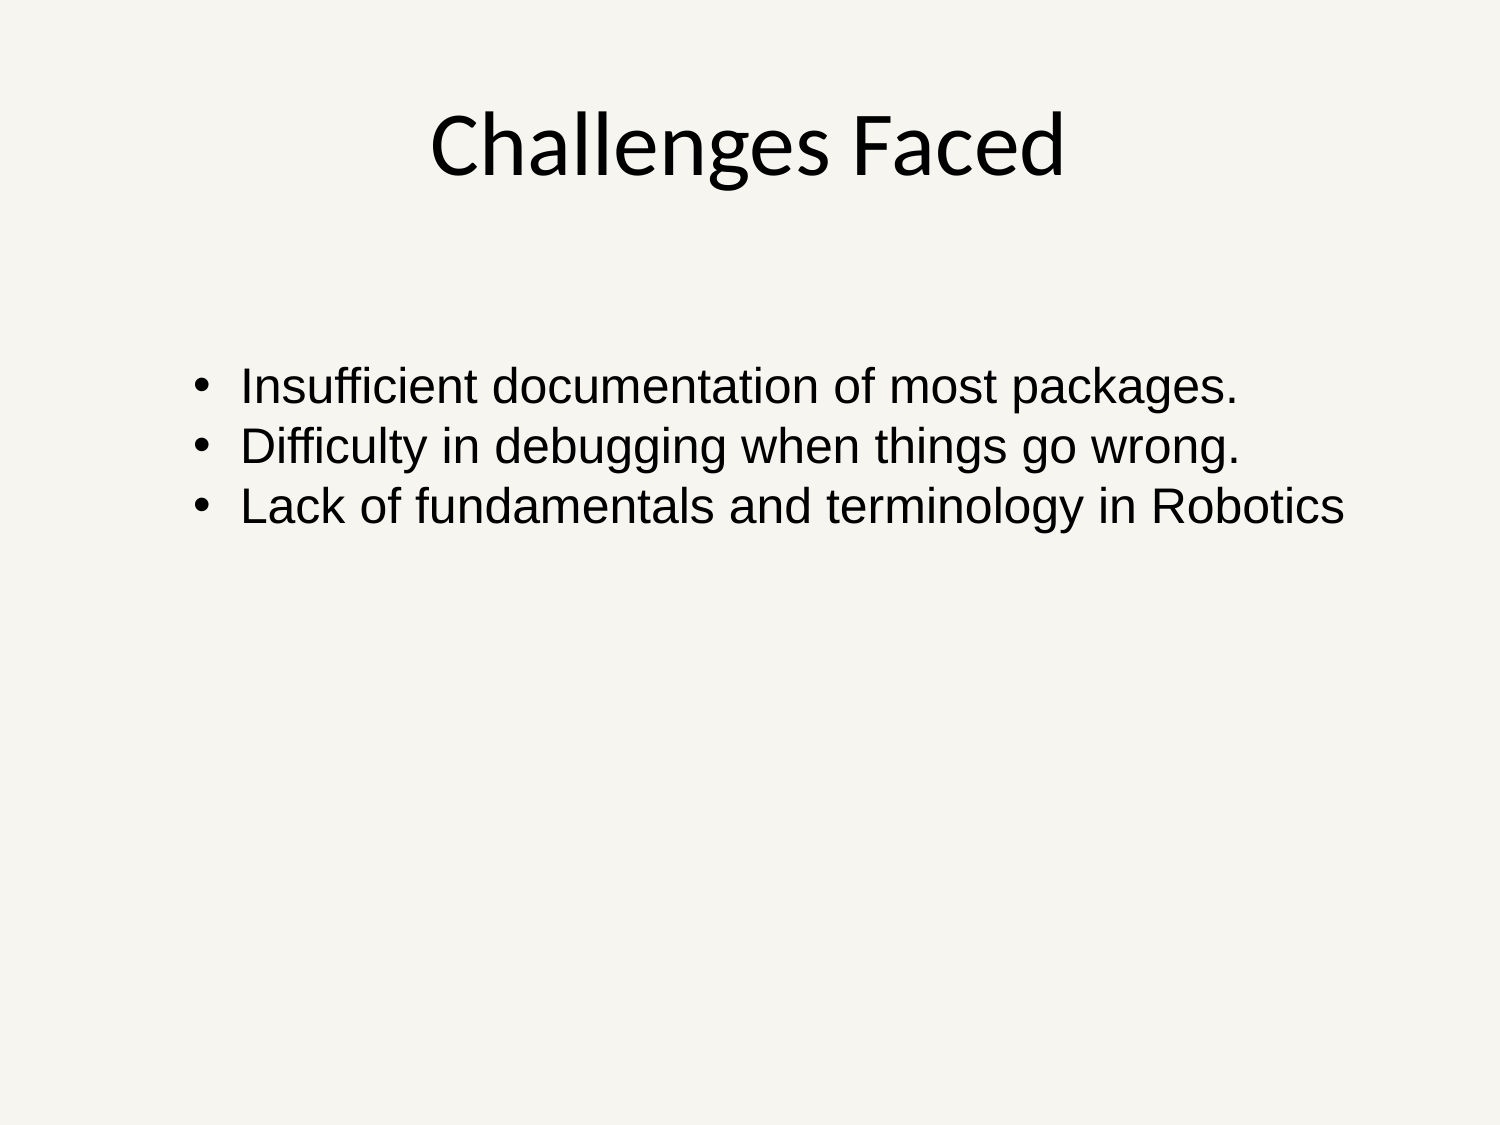

Challenges Faced
Insufficient documentation of most packages.
Difficulty in debugging when things go wrong.
Lack of fundamentals and terminology in Robotics